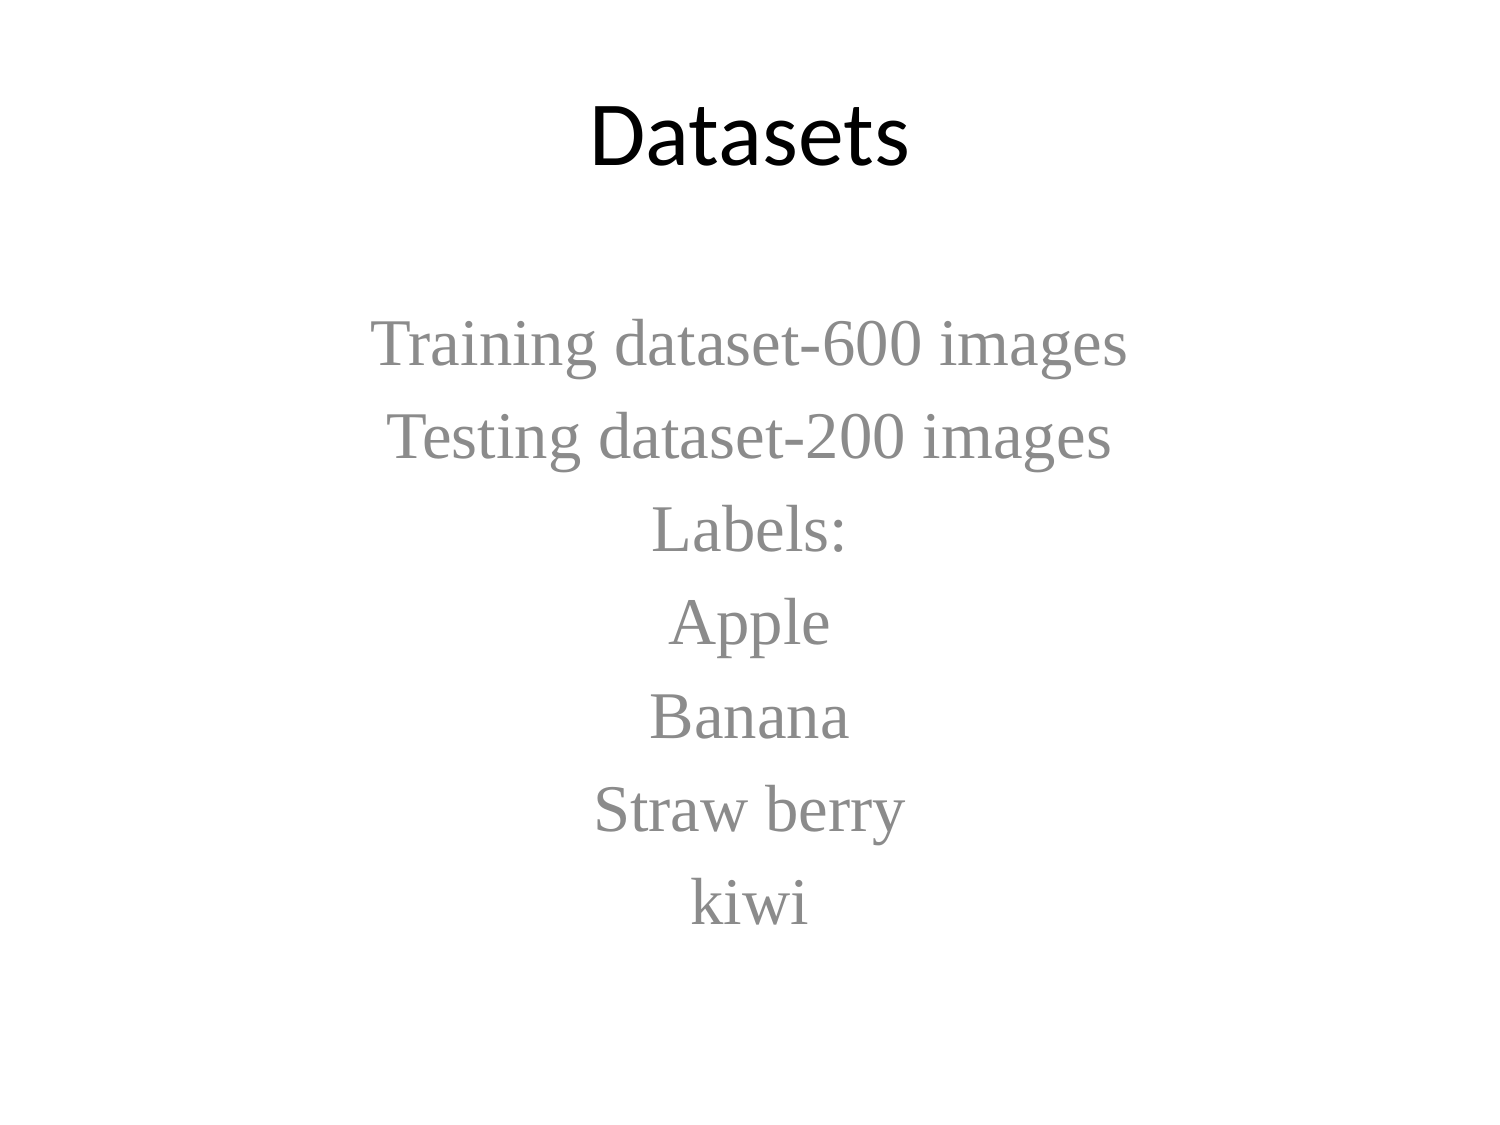

# Datasets
Training dataset-600 images
Testing dataset-200 images
Labels:
Apple
Banana
Straw berry
kiwi